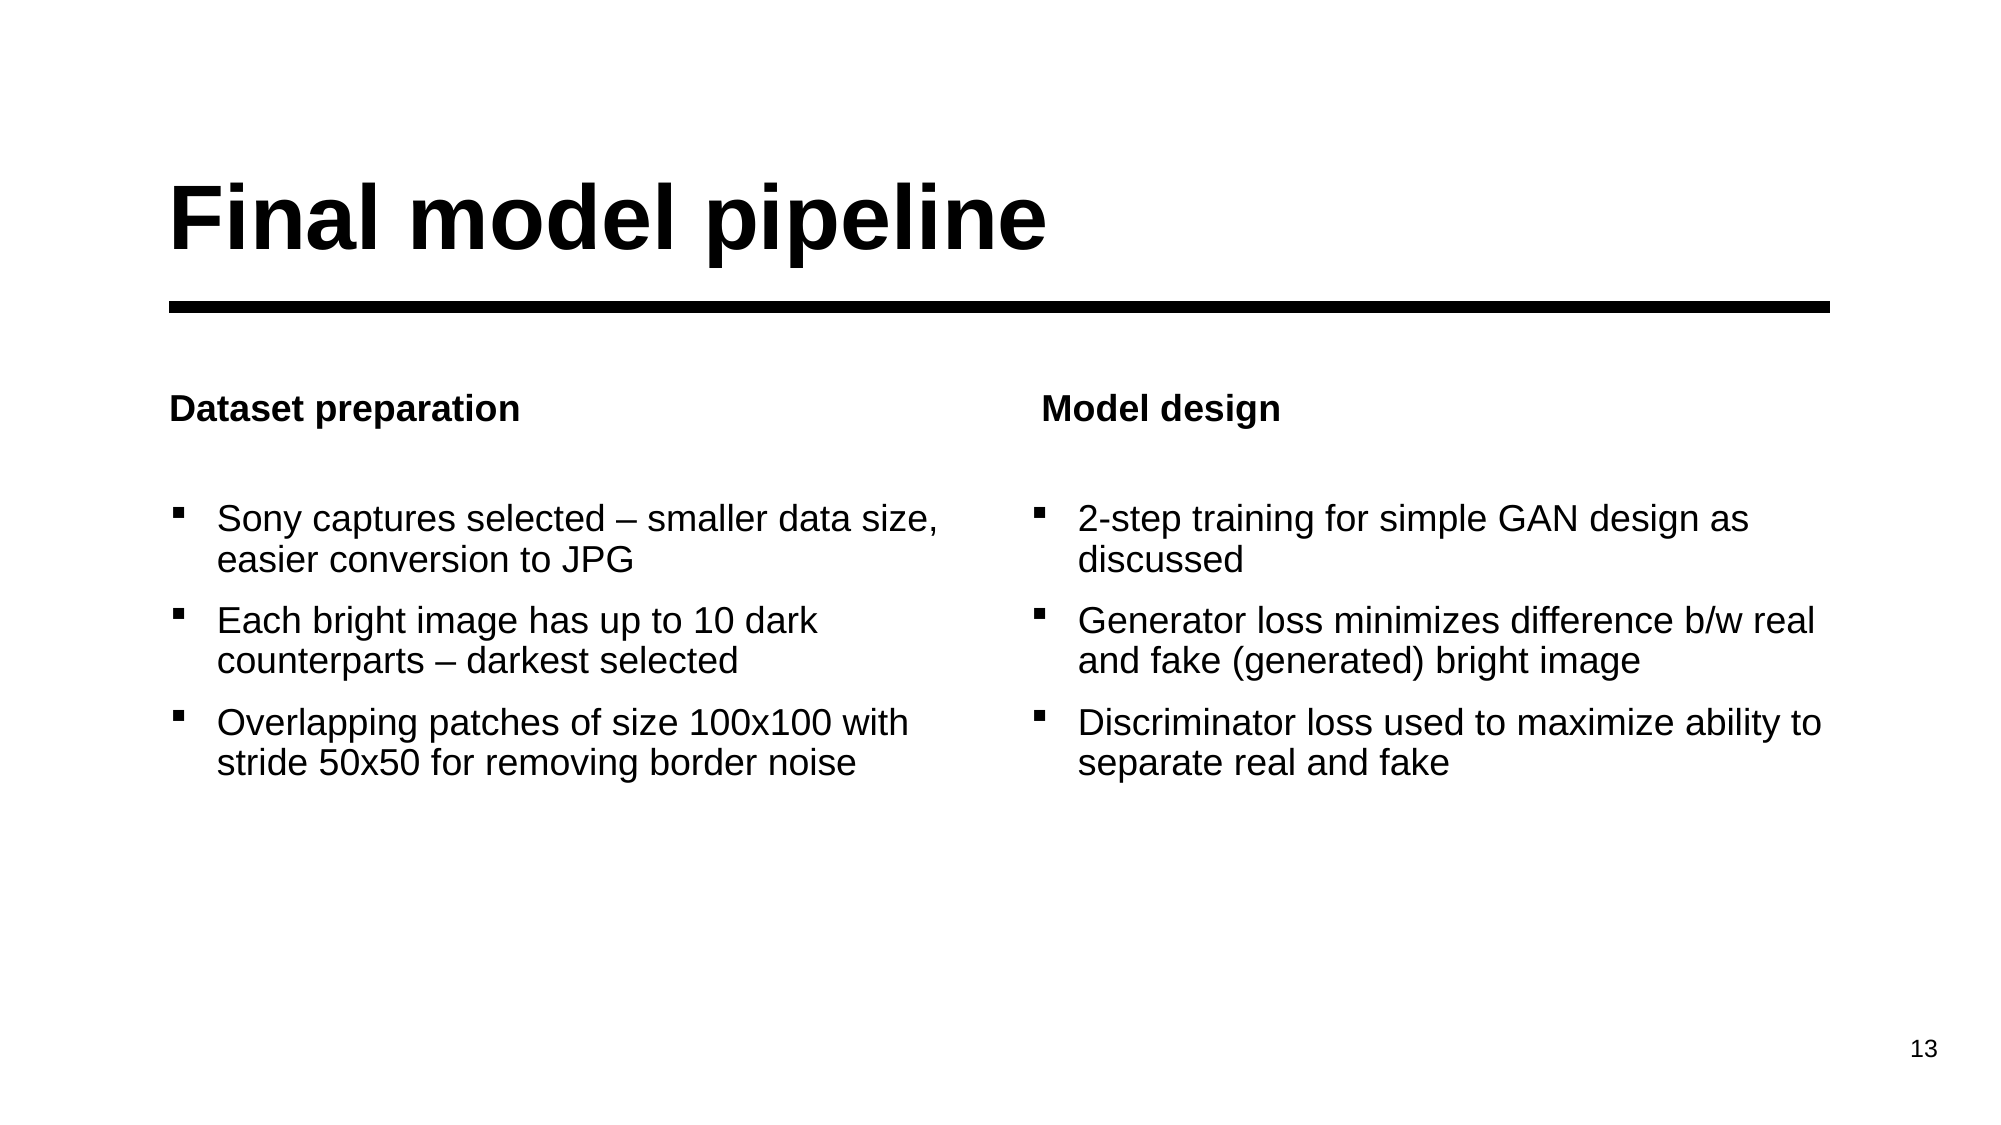

# Final model pipeline
Dataset preparation
Model design
Sony captures selected – smaller data size, easier conversion to JPG
Each bright image has up to 10 dark counterparts – darkest selected
Overlapping patches of size 100x100 with stride 50x50 for removing border noise
2-step training for simple GAN design as discussed
Generator loss minimizes difference b/w real and fake (generated) bright image
Discriminator loss used to maximize ability to separate real and fake
13